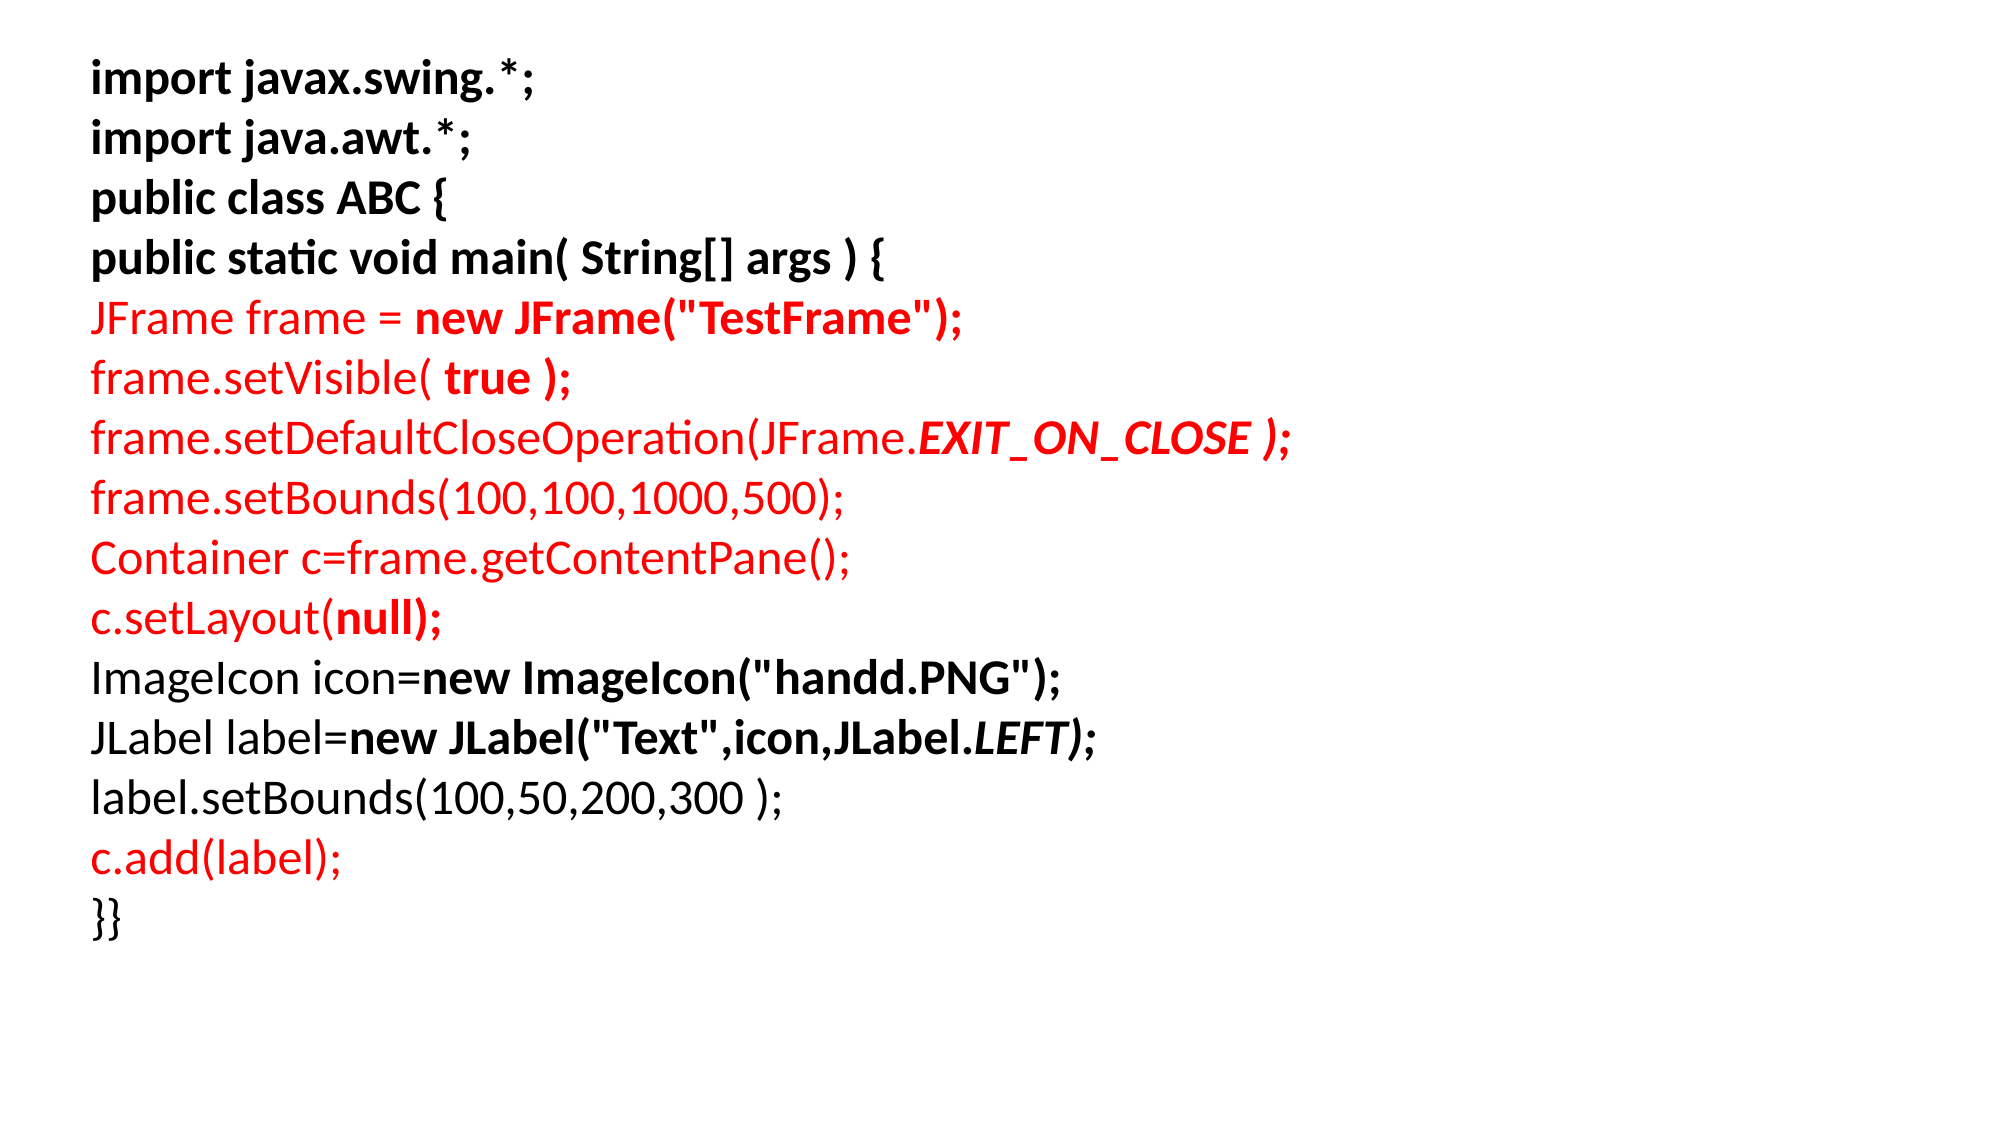

import javax.swing.*;
import java.awt.*;
public class ABC {
public static void main( String[] args ) {
JFrame frame = new JFrame("TestFrame");
frame.setVisible( true );
frame.setDefaultCloseOperation(JFrame.EXIT_ON_CLOSE );
frame.setBounds(100,100,1000,500);
Container c=frame.getContentPane();
c.setLayout(null);
ImageIcon icon=new ImageIcon("handd.PNG");
JLabel label=new JLabel("Text",icon,JLabel.LEFT);
label.setBounds(100,50,200,300 );
c.add(label);
}}